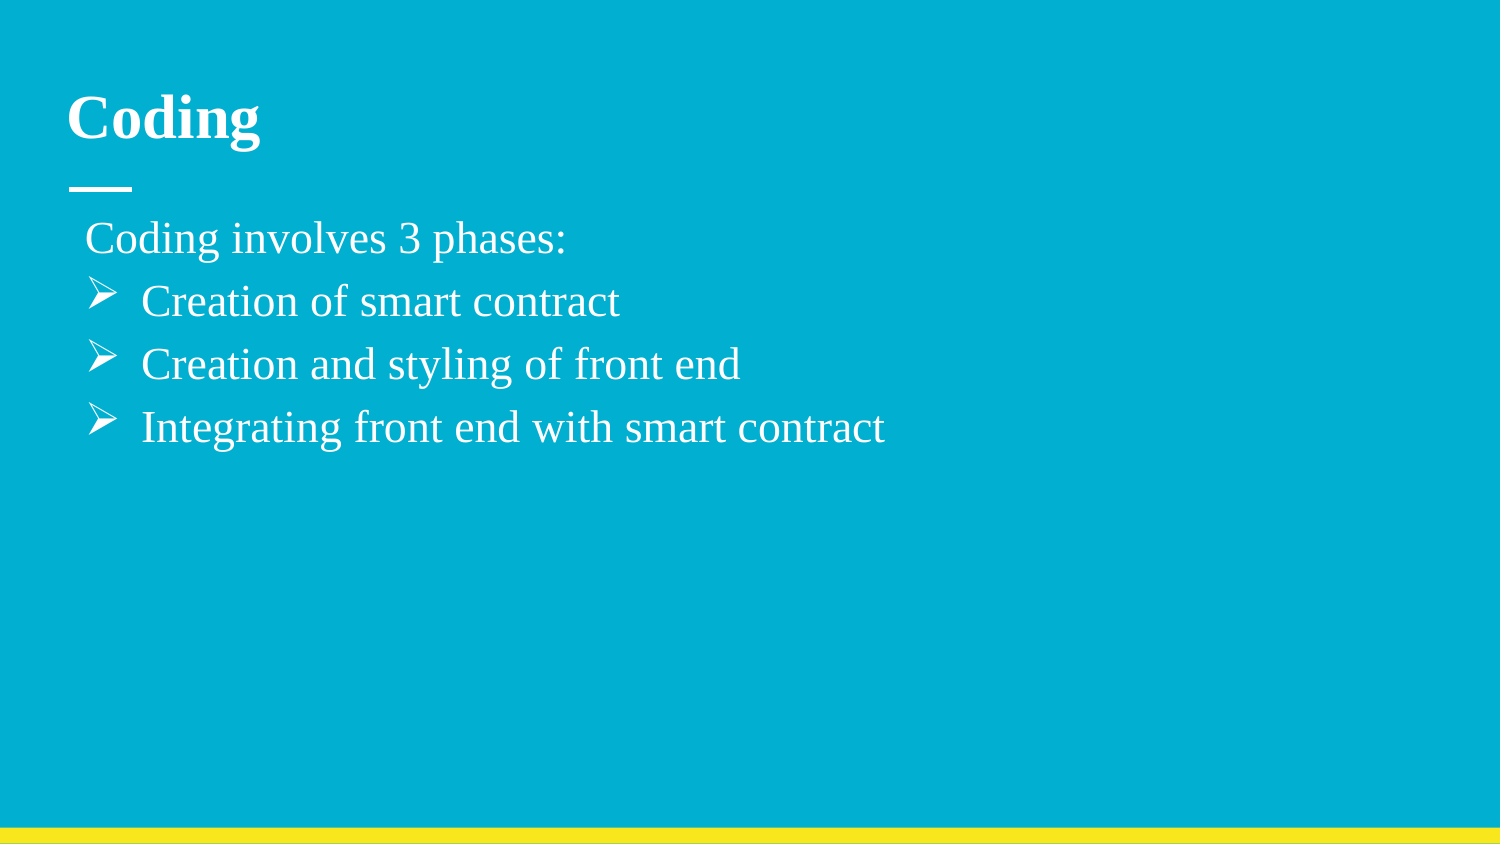

# Coding
Coding involves 3 phases:
Creation of smart contract
Creation and styling of front end
Integrating front end with smart contract